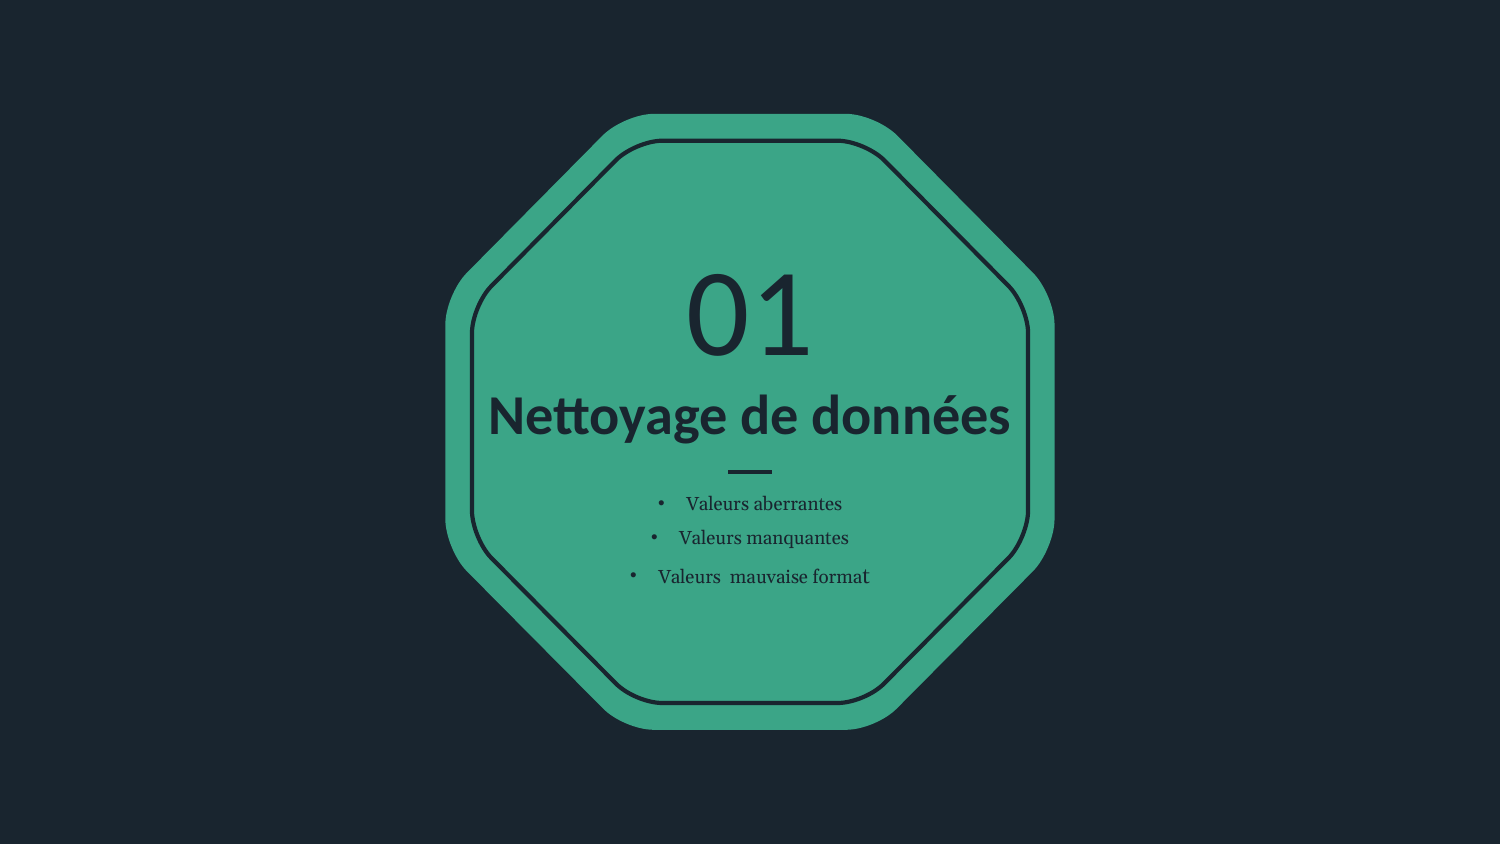

01
Nettoyage de données
Valeurs aberrantes
Valeurs manquantes
Valeurs  mauvaise format